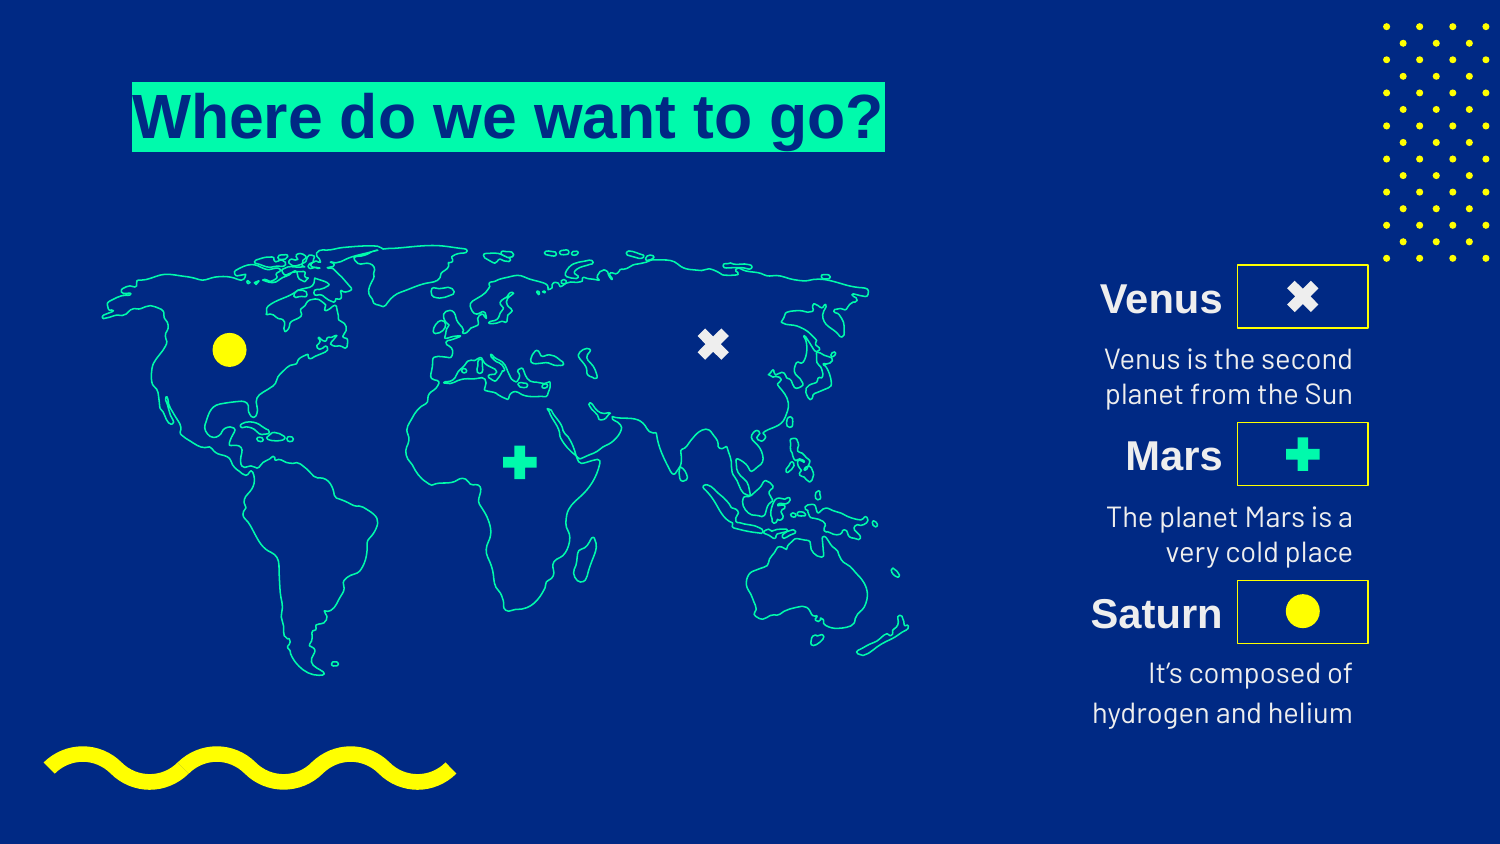

# Where do we want to go?

Venus

Venus is the second planet from the Sun

Mars

The planet Mars is a very cold place
Saturn

 It’s composed of hydrogen and helium